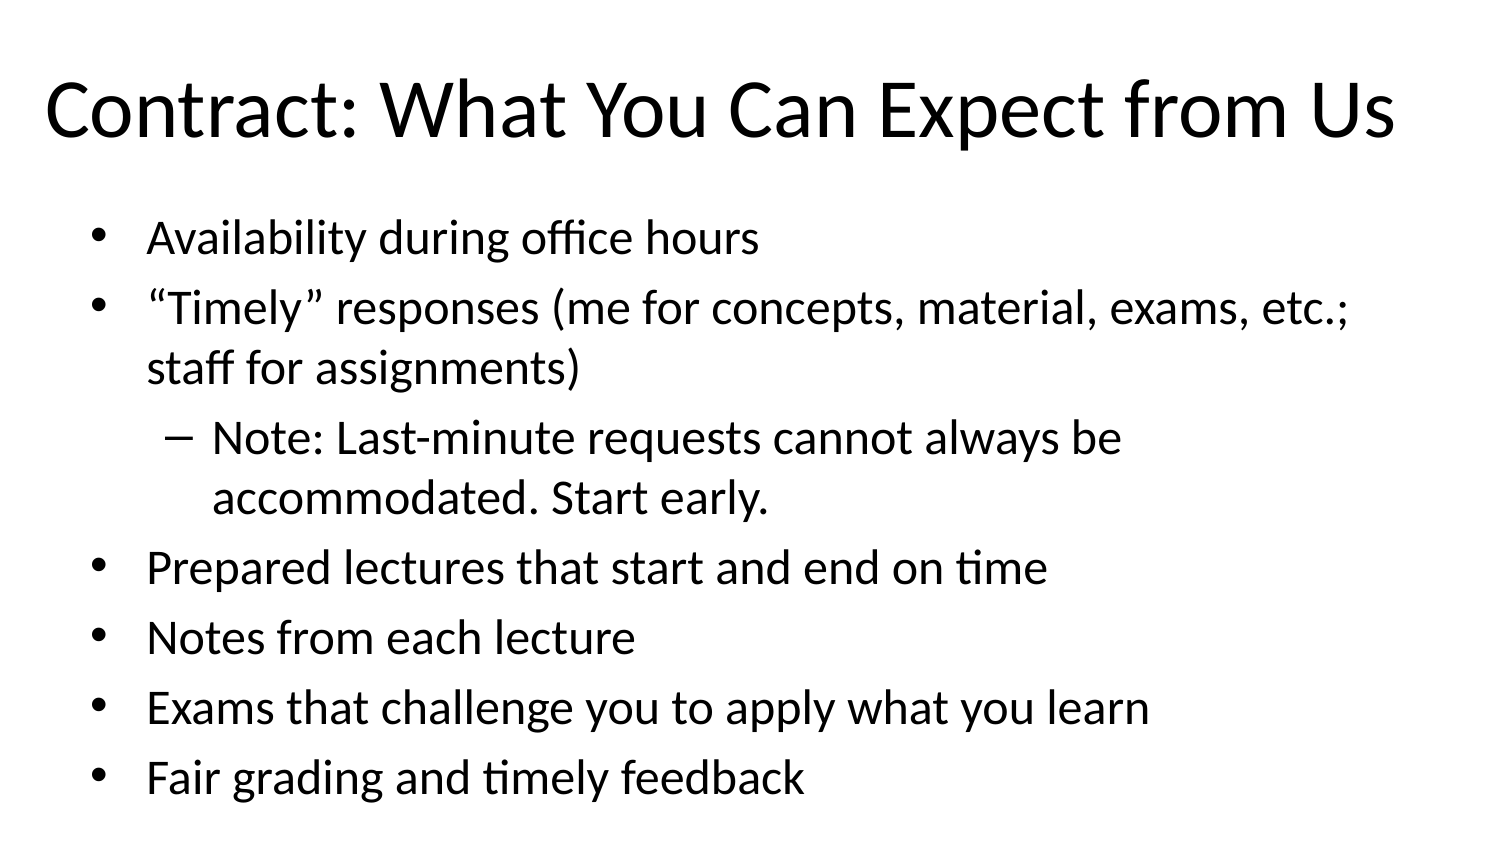

# Contract: What You Can Expect from Us
Availability during office hours
“Timely” responses (me for concepts, material, exams, etc.; staff for assignments)
Note: Last-minute requests cannot always be accommodated. Start early.
Prepared lectures that start and end on time
Notes from each lecture
Exams that challenge you to apply what you learn
Fair grading and timely feedback